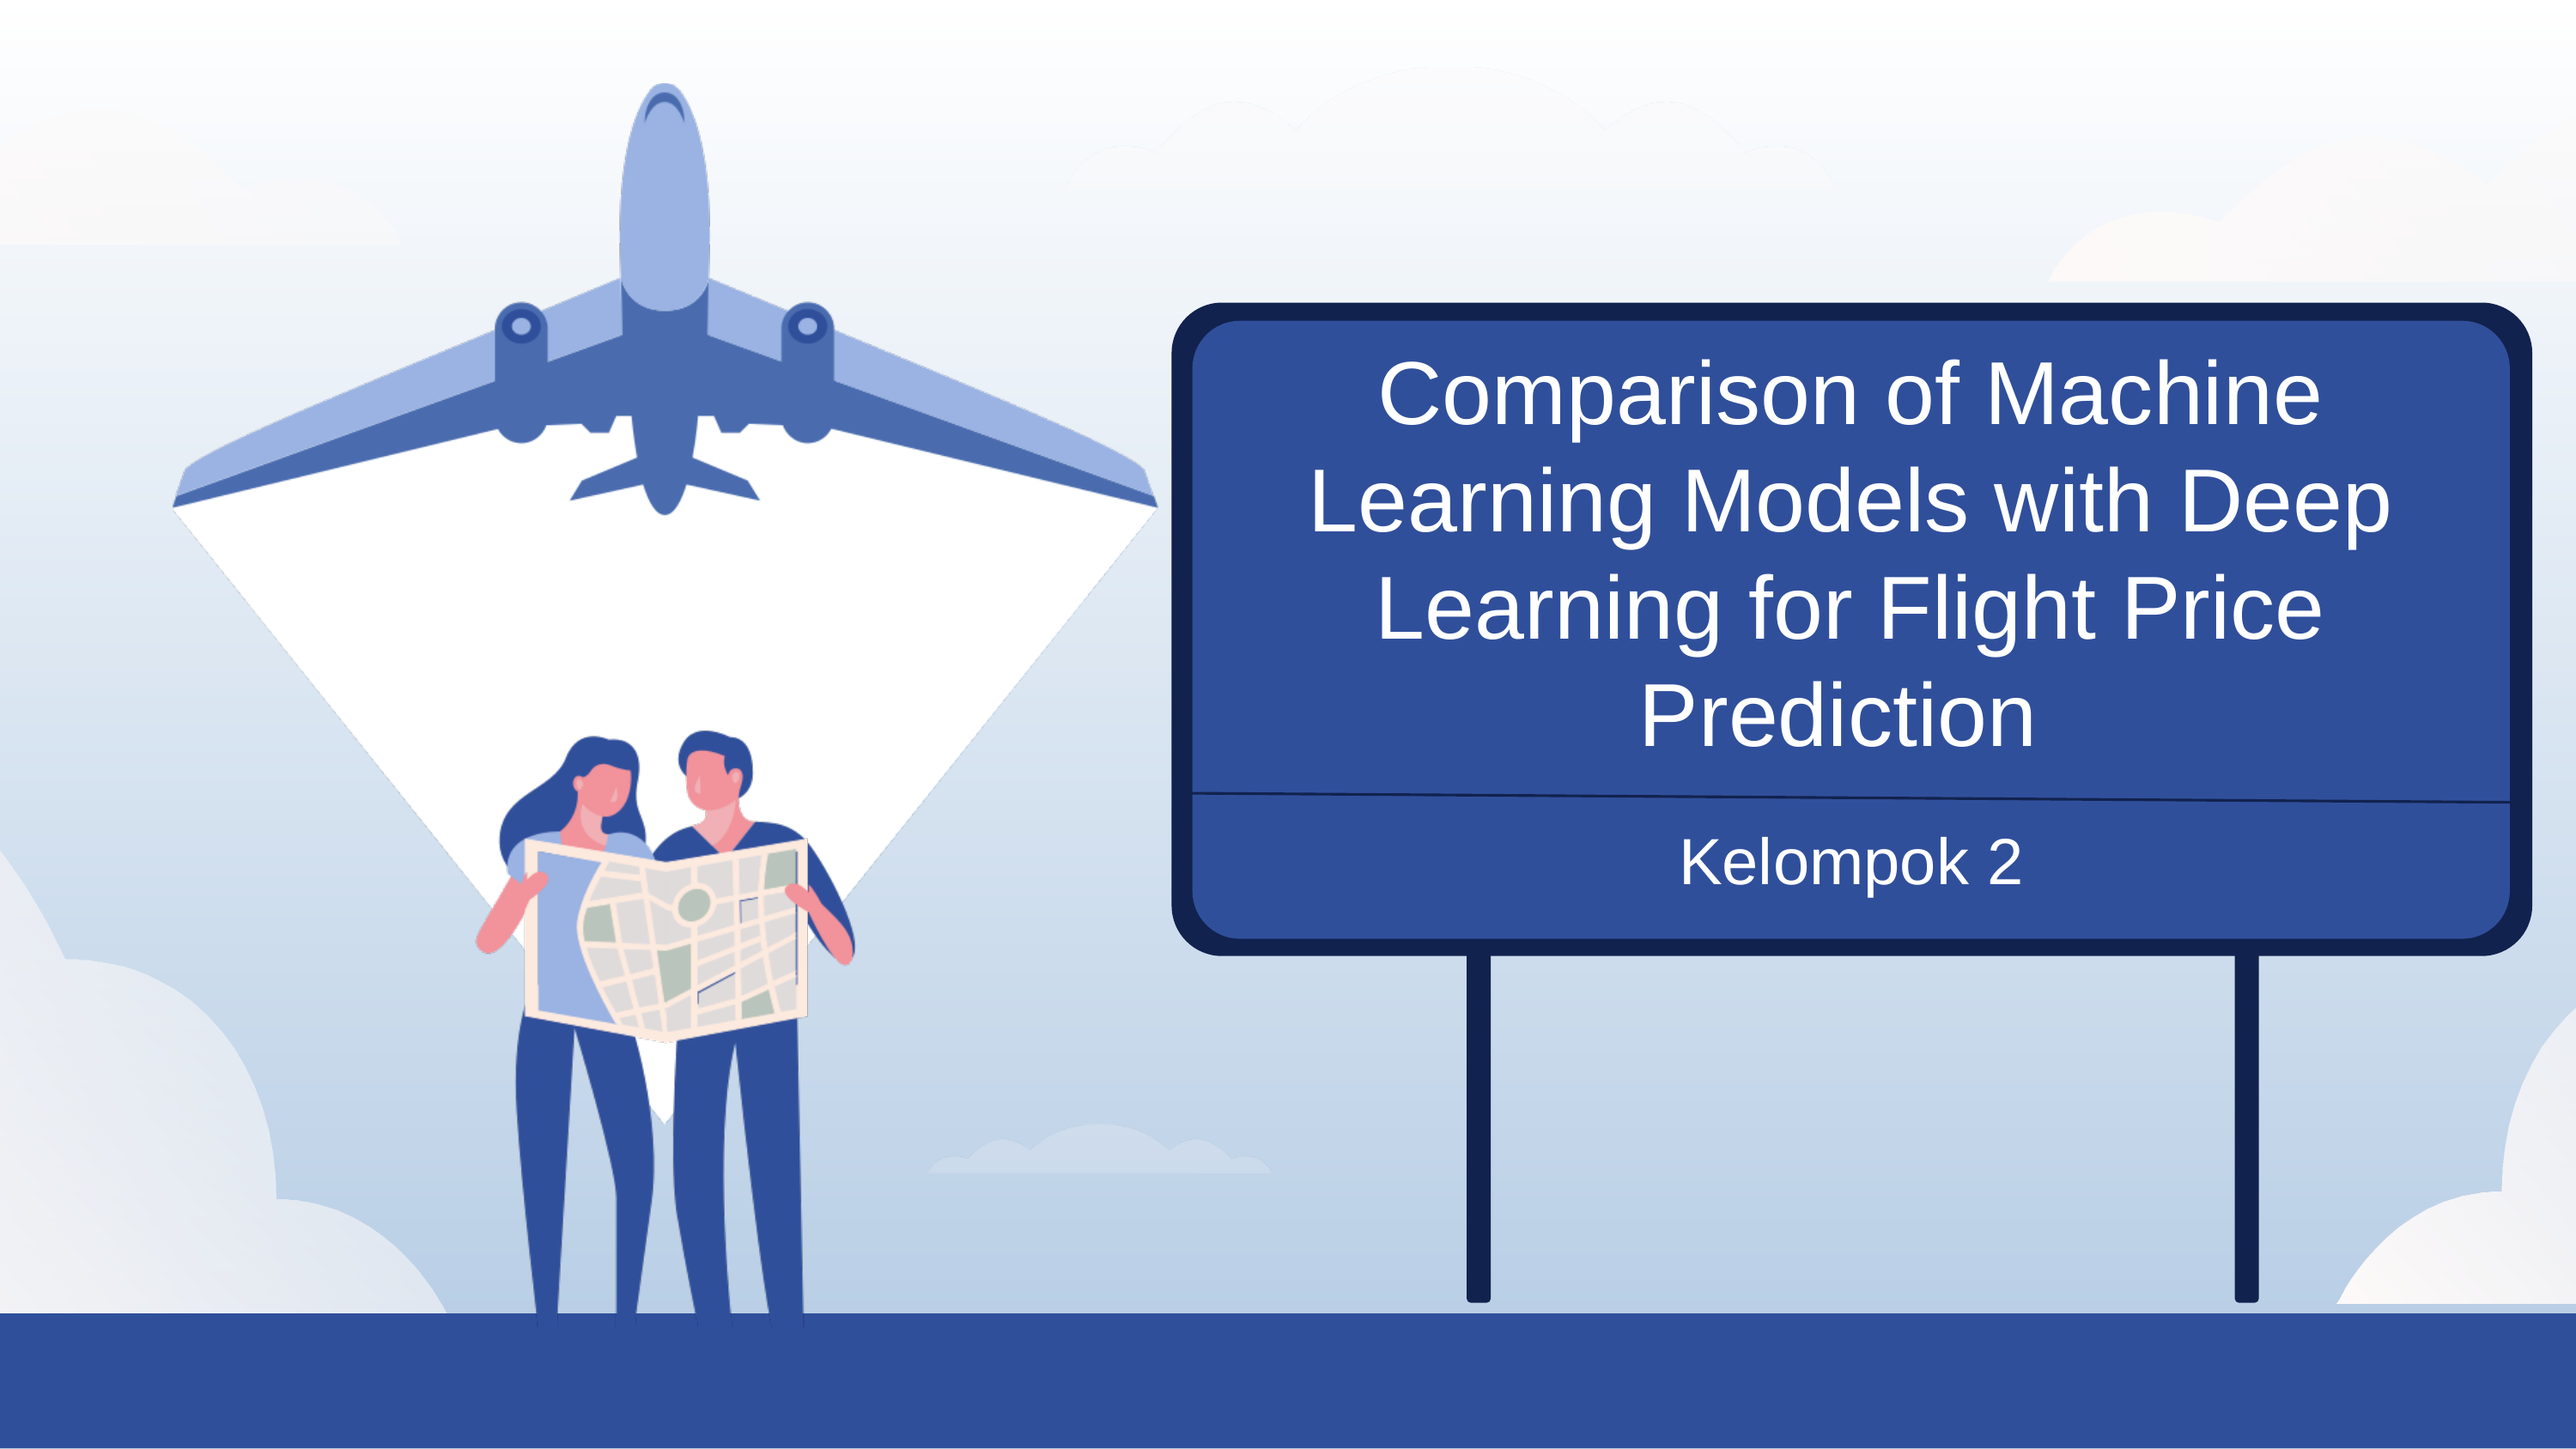

Comparison of Machine Learning Models with Deep Learning for Flight Price Prediction

Kelompok 2